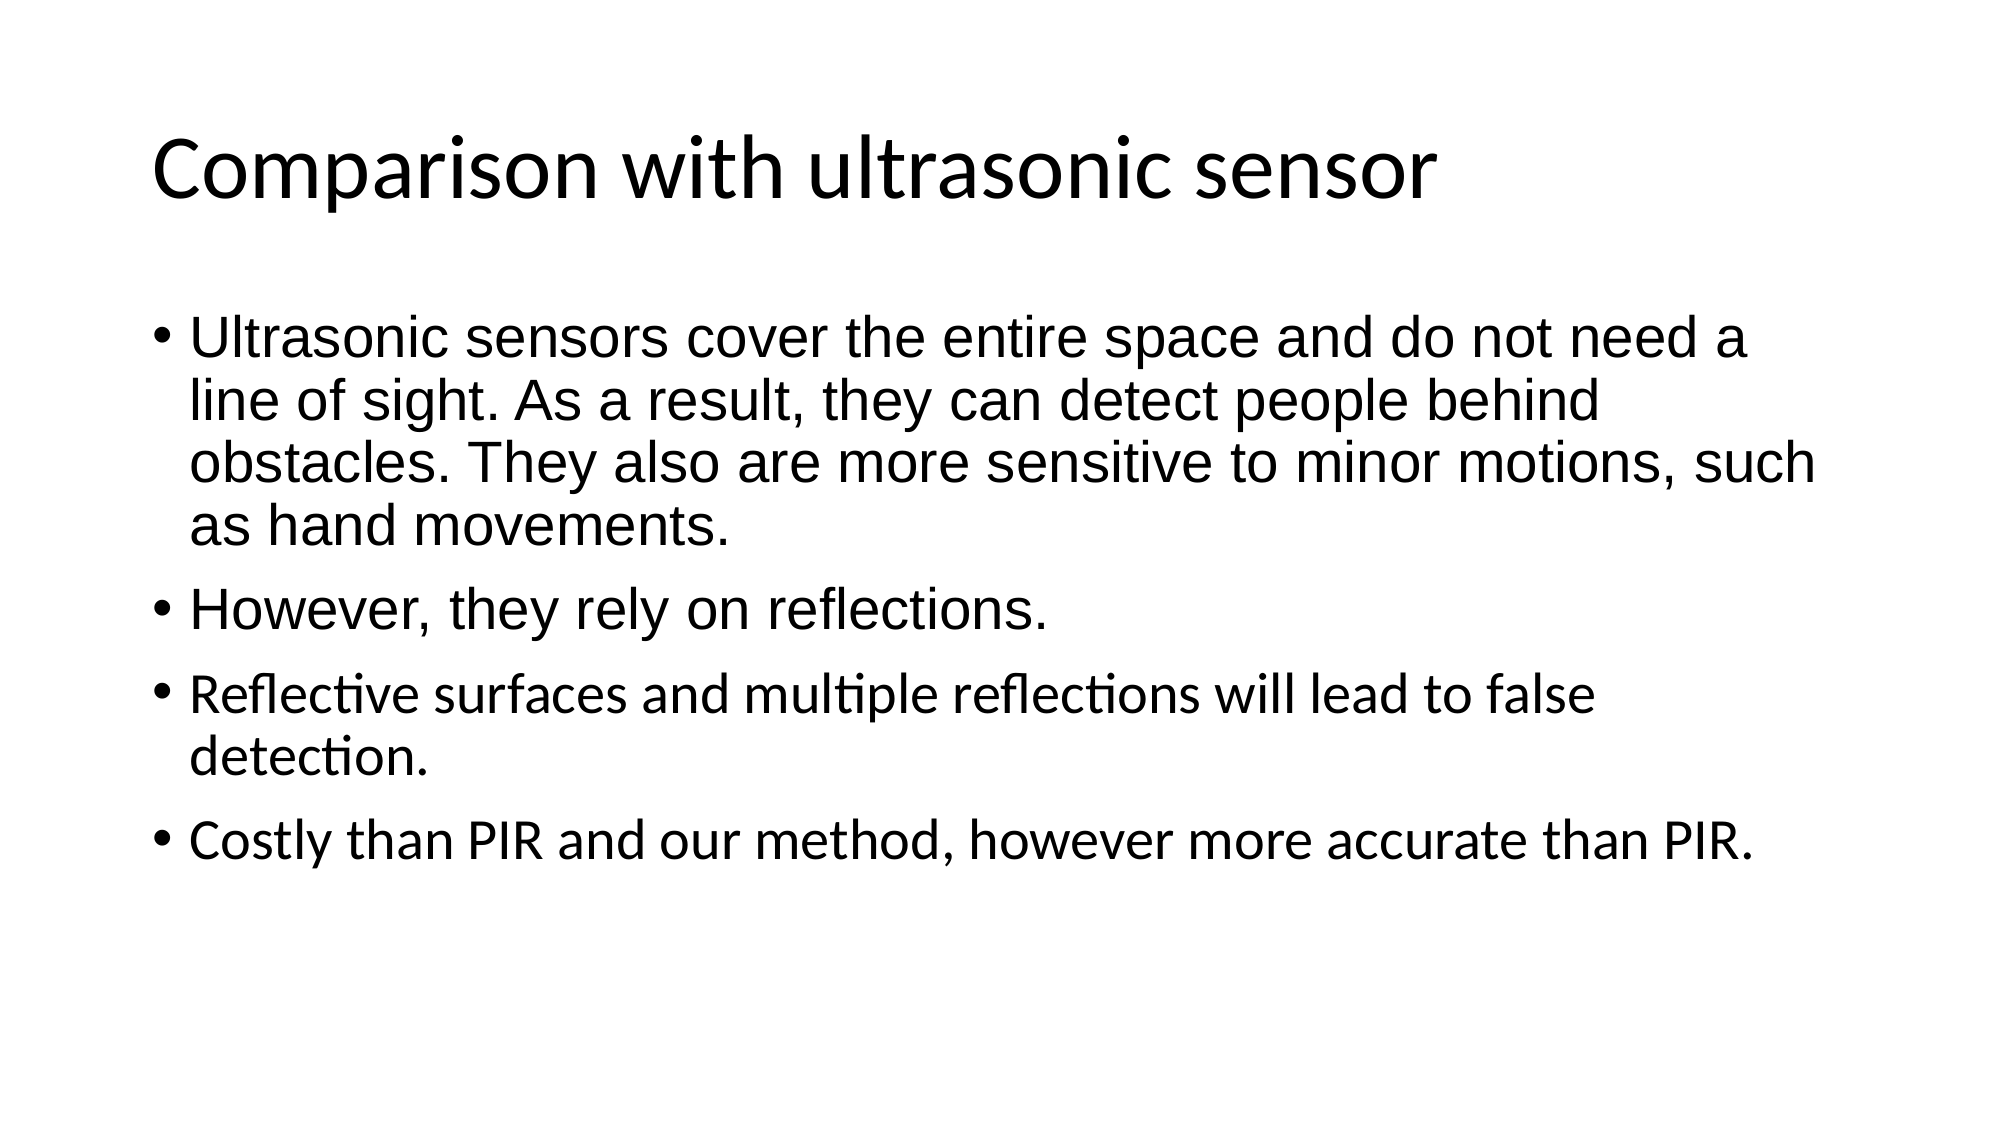

# Comparison with ultrasonic sensor
Ultrasonic sensors cover the entire space and do not need a line of sight. As a result, they can detect people behind obstacles. They also are more sensitive to minor motions, such as hand movements.
However, they rely on reflections.
Reflective surfaces and multiple reflections will lead to false detection.
Costly than PIR and our method, however more accurate than PIR.